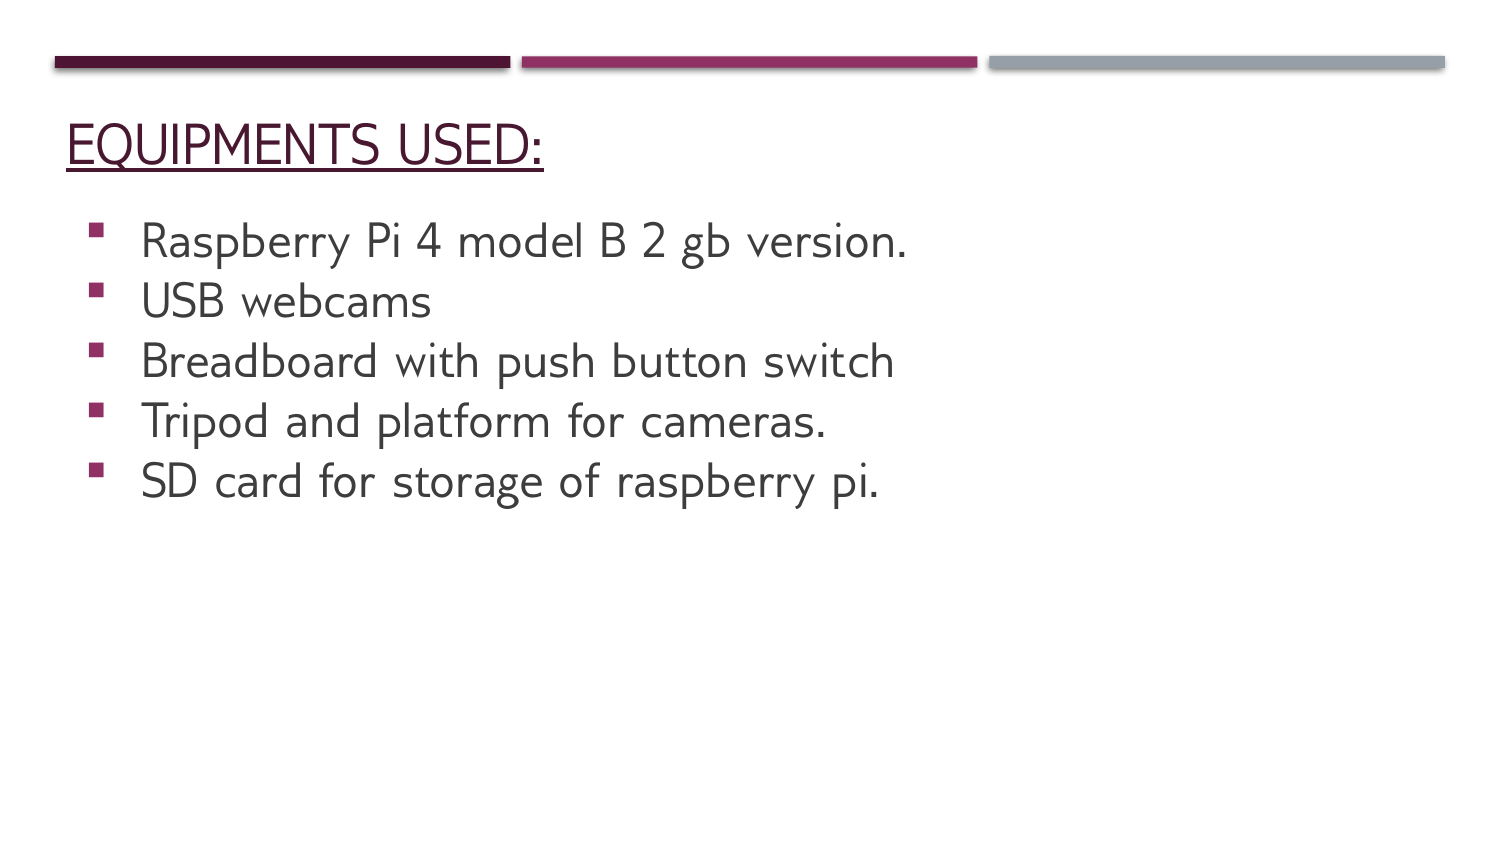

# EQUIPMENTS USED:ent Used:
Raspberry Pi 4 model B 2 gb version.
USB webcams
Breadboard with push button switch
Tripod and platform for cameras.
SD card for storage of raspberry pi.